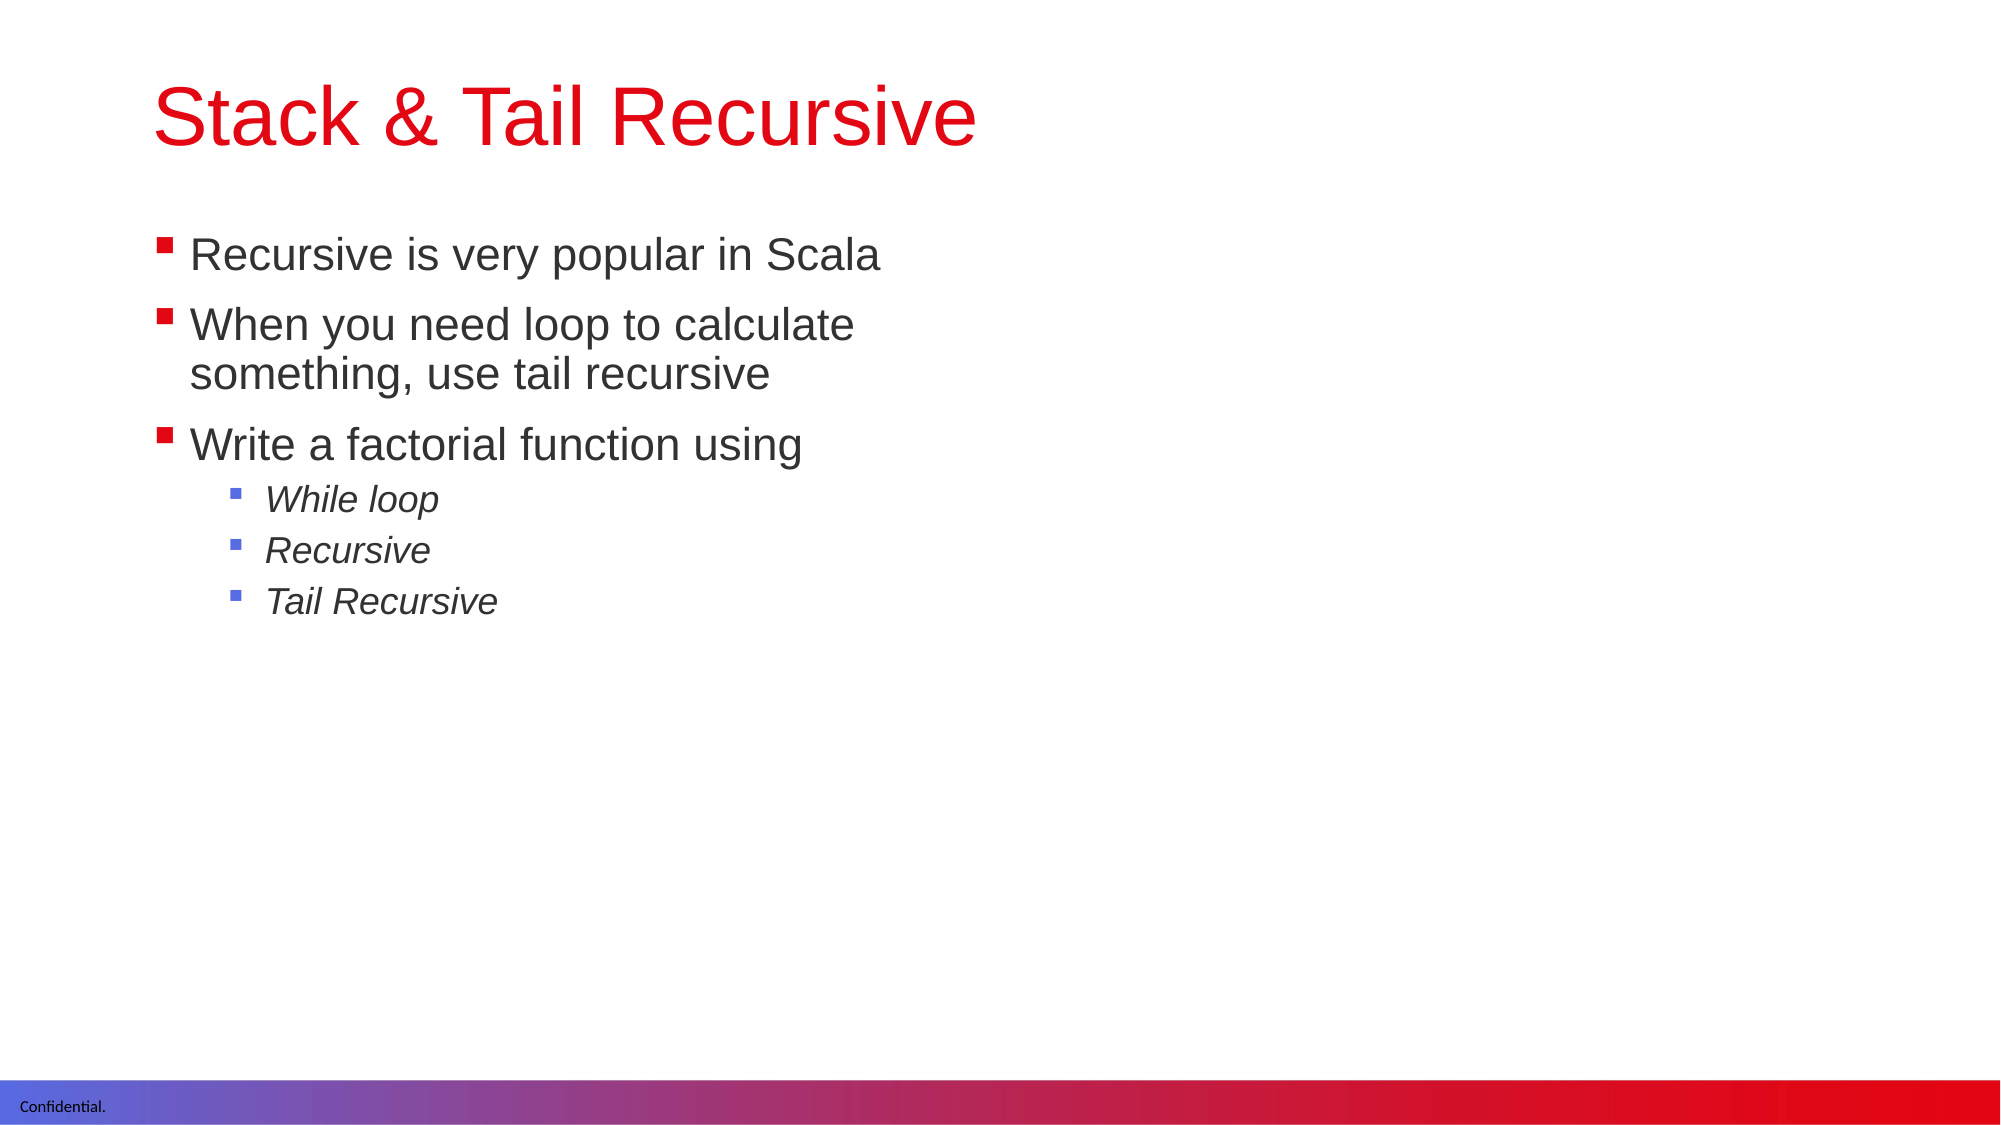

# Stack & Tail Recursive
Recursive is very popular in Scala
When you need loop to calculate something, use tail recursive
Write a factorial function using
While loop
Recursive
Tail Recursive